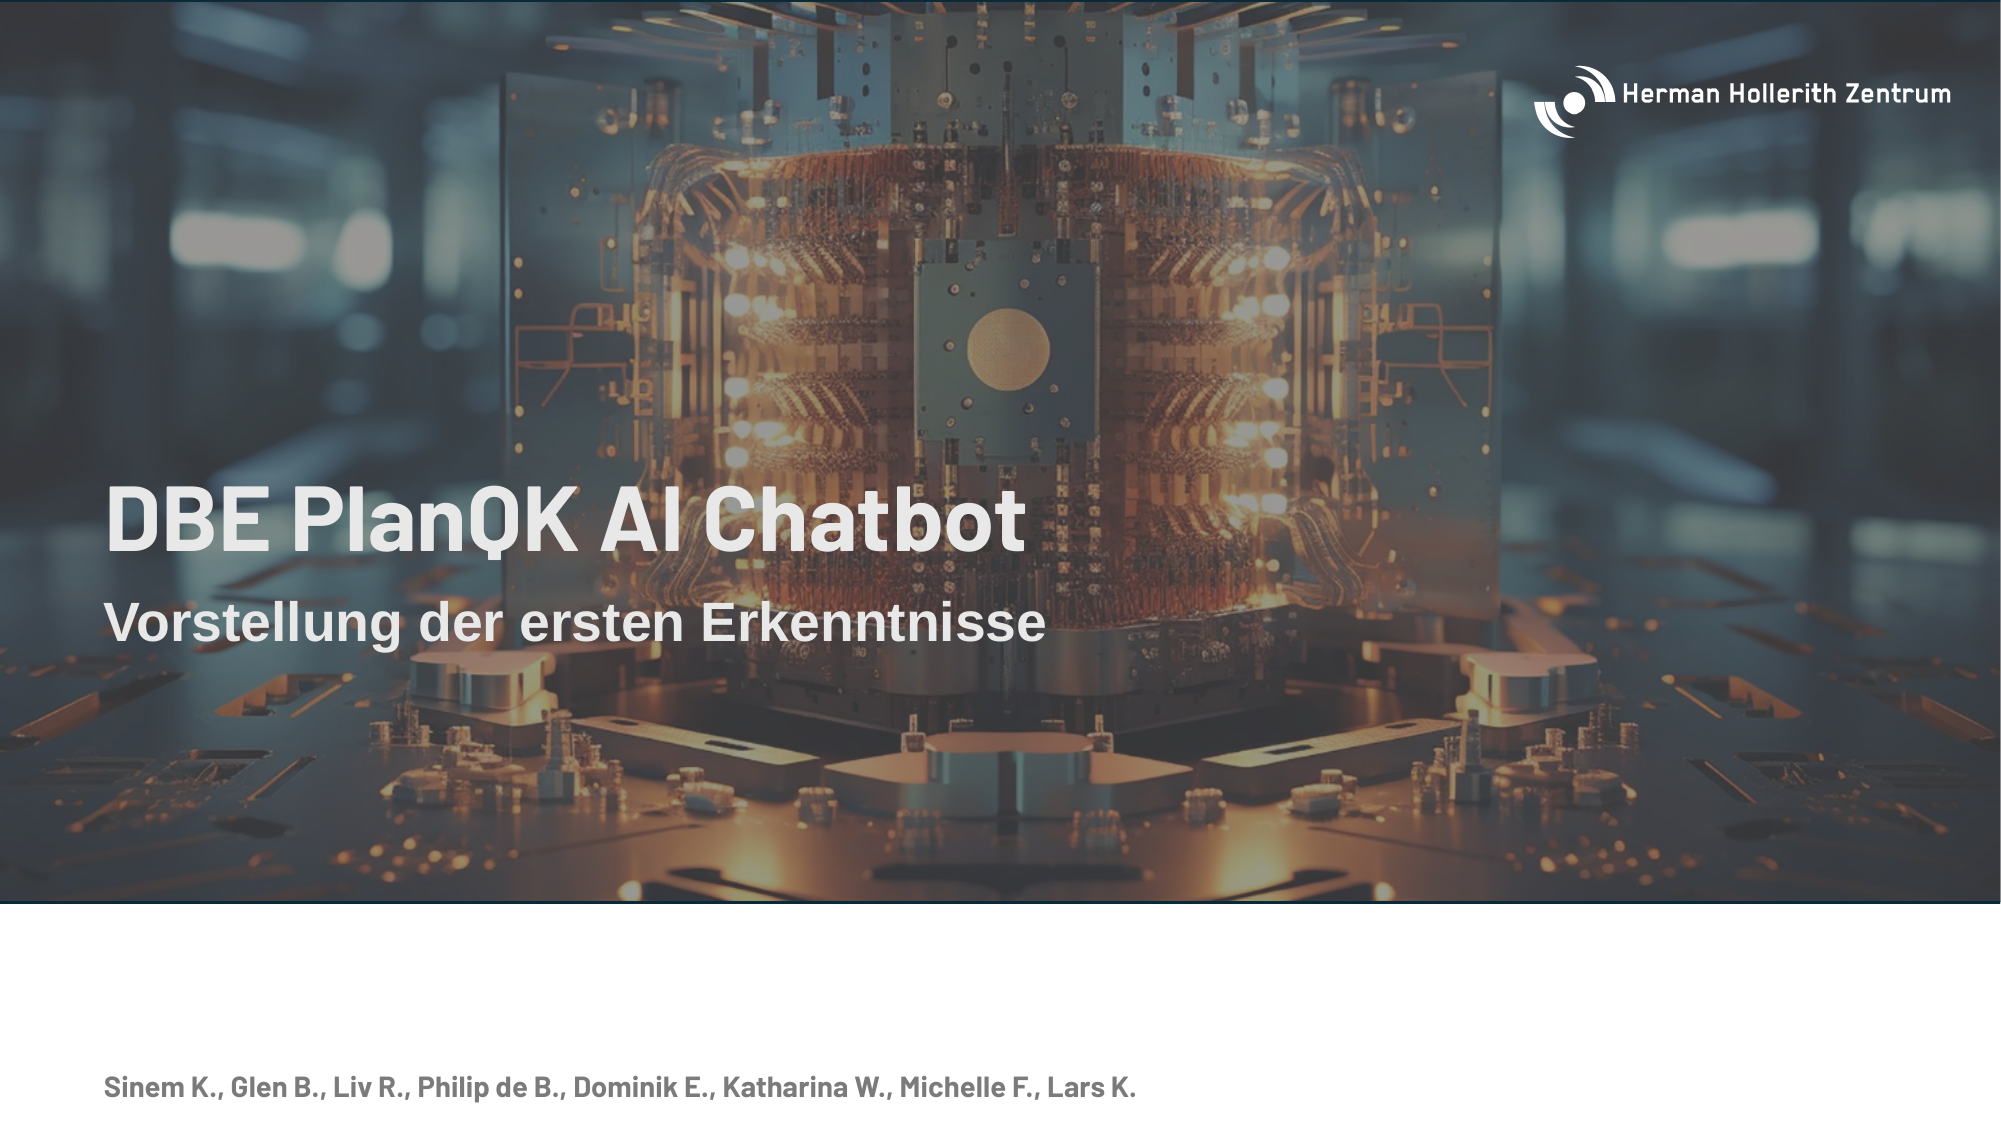

# DBE PlanQK AI Chatbot
Vorstellung der ersten Erkenntnisse
Sinem K., Glen B., Liv R., Philip de B., Dominik E., Katharina W., Michelle F., Lars K.